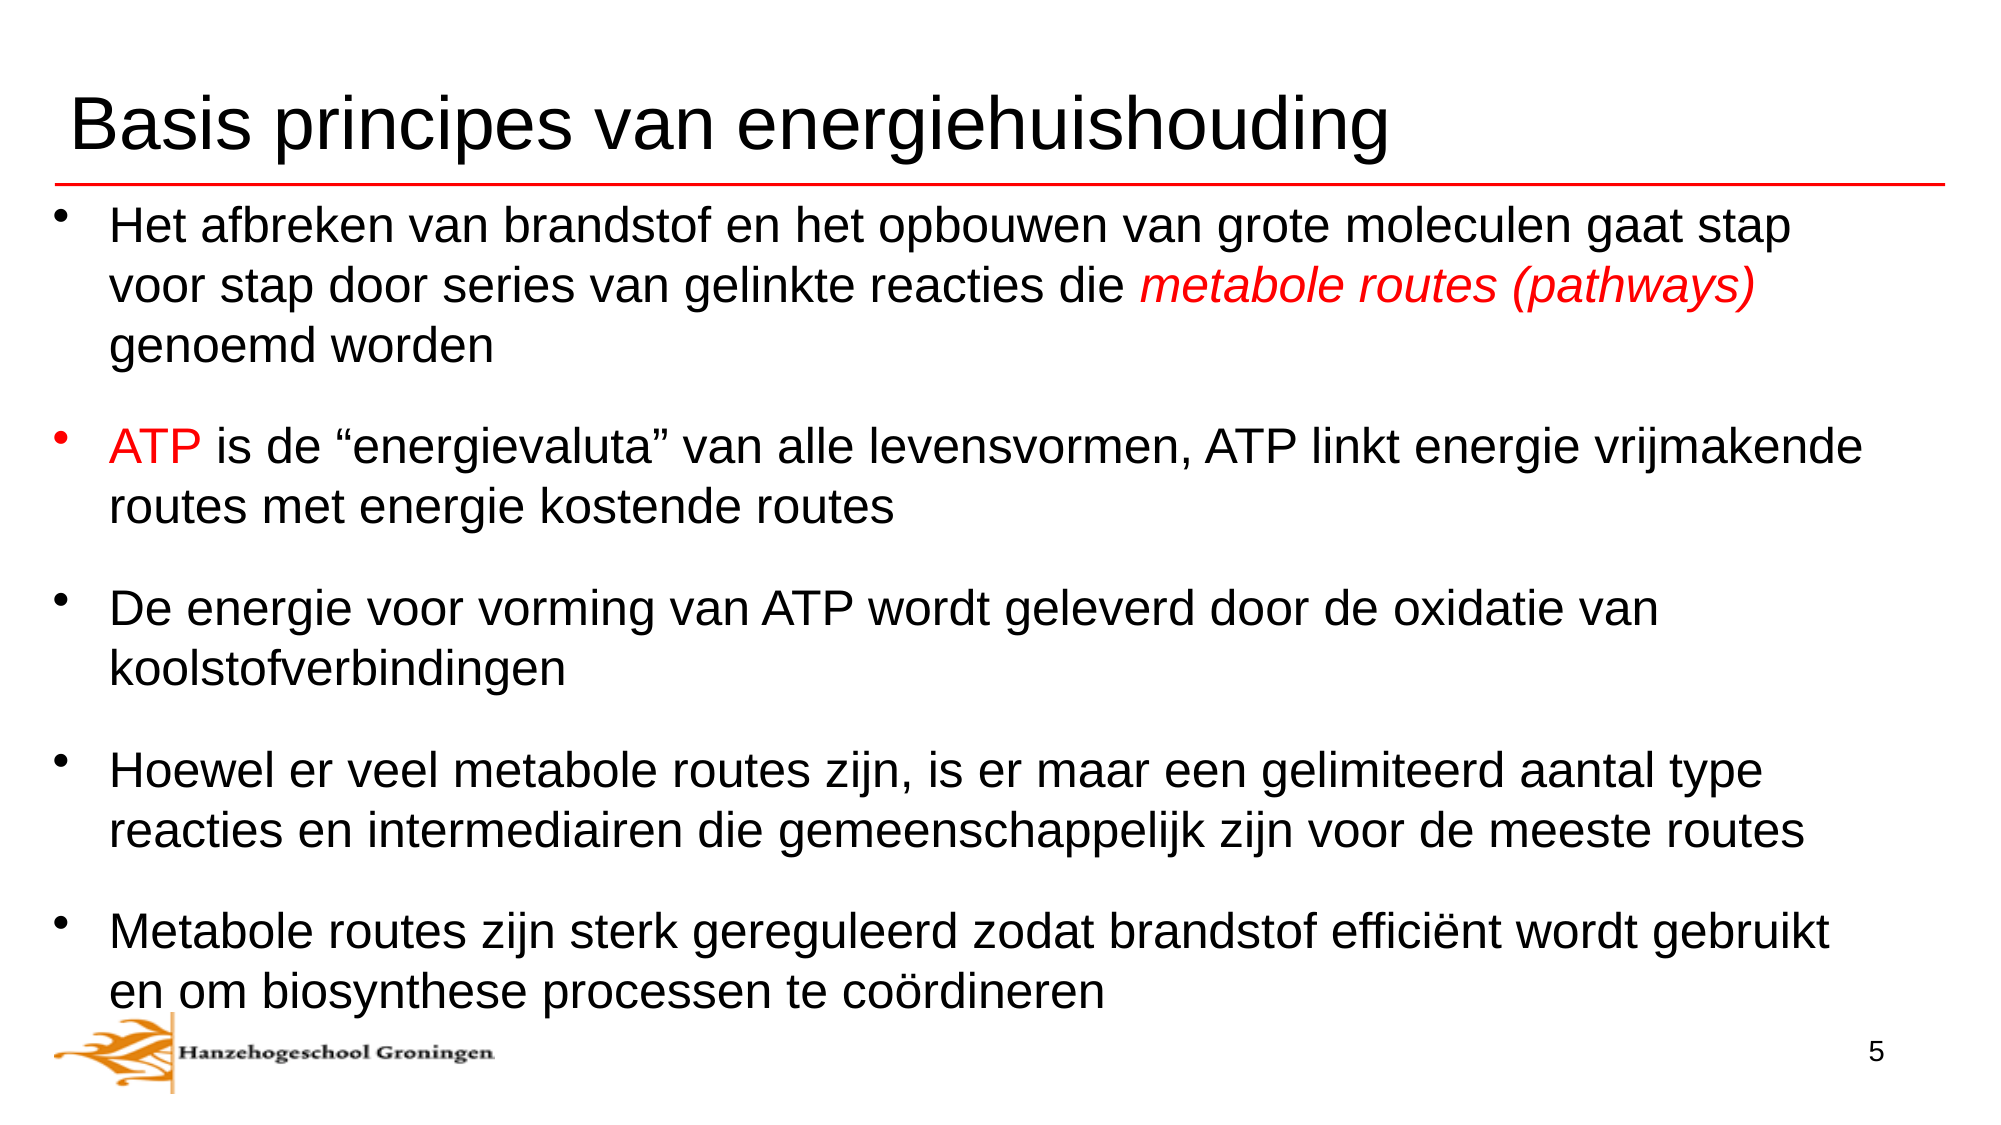

# Basis principes van energiehuishouding
Het afbreken van brandstof en het opbouwen van grote moleculen gaat stap voor stap door series van gelinkte reacties die metabole routes (pathways) genoemd worden
ATP is de “energievaluta” van alle levensvormen, ATP linkt energie vrijmakende routes met energie kostende routes
De energie voor vorming van ATP wordt geleverd door de oxidatie van koolstofverbindingen
Hoewel er veel metabole routes zijn, is er maar een gelimiteerd aantal type reacties en intermediairen die gemeenschappelijk zijn voor de meeste routes
Metabole routes zijn sterk gereguleerd zodat brandstof efficiënt wordt gebruikt en om biosynthese processen te coördineren
5